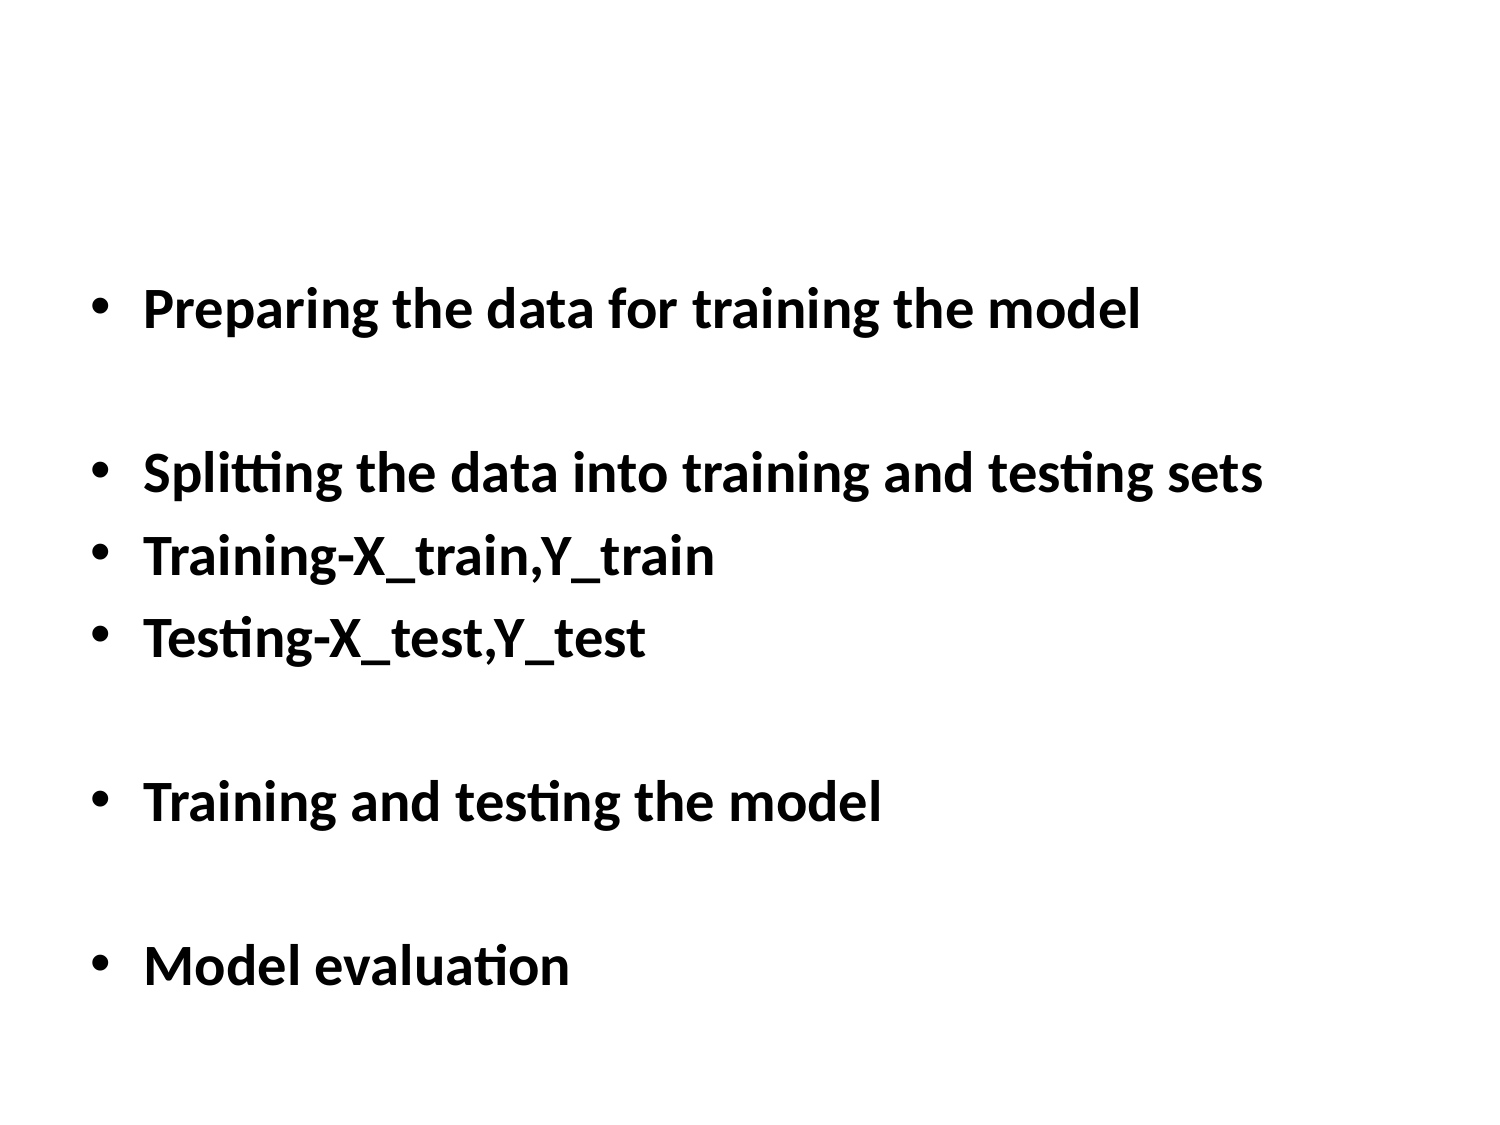

#
Preparing the data for training the model

Splitting the data into training and testing sets
Training-X_train,Y_train
Testing-X_test,Y_test

Training and testing the model

Model evaluation